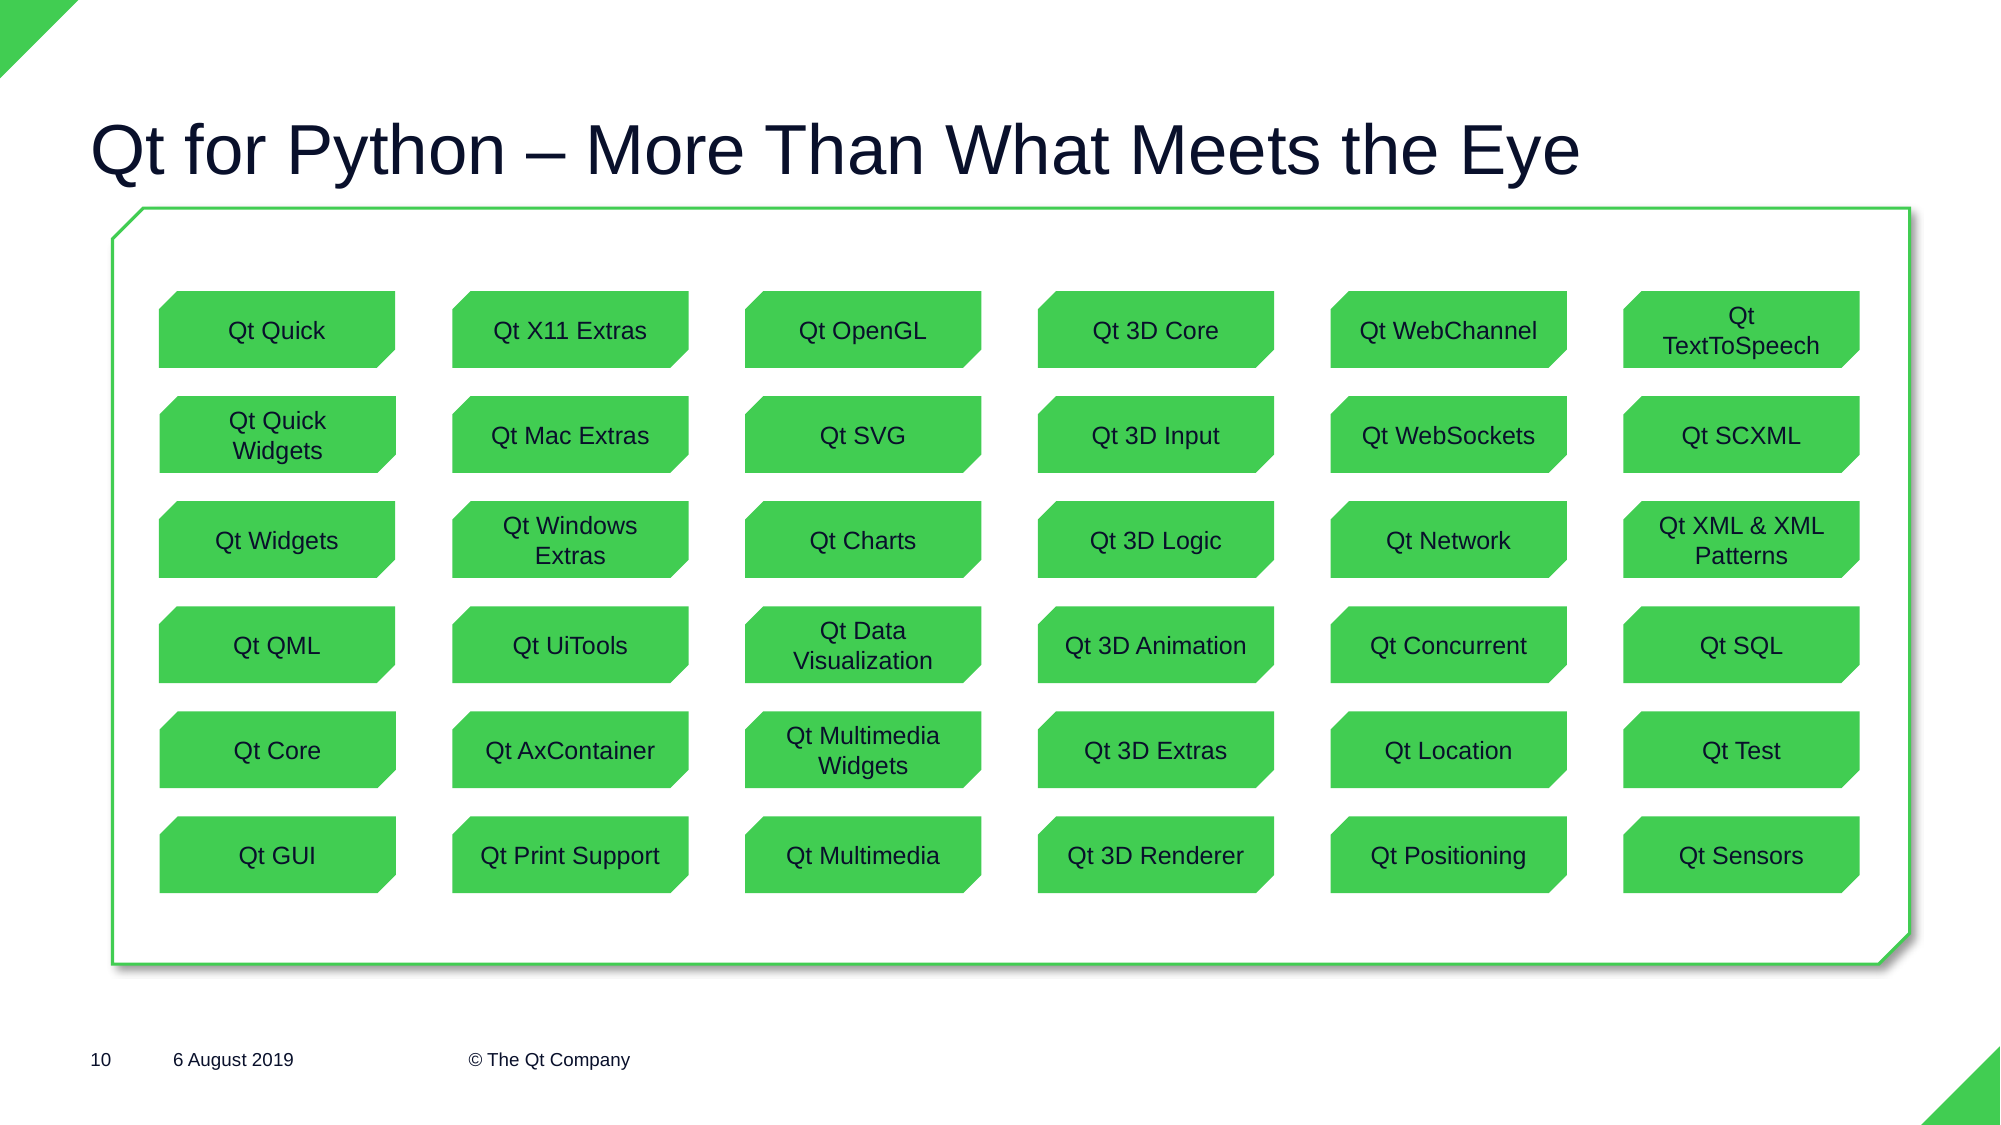

# Qt for Python – More Than What Meets the Eye

Qt Quick
Qt Quick Widgets
Qt Widgets
Qt QML
Qt Core
Qt GUI
Qt X11 Extras
Qt Mac Extras
Qt Windows Extras
Qt UiTools
Qt AxContainer
Qt Print Support
Qt OpenGL
Qt SVG
Qt Charts
Qt Data Visualization
Qt Multimedia Widgets
Qt Multimedia
Qt 3D Core
Qt 3D Input
Qt 3D Logic
Qt 3D Animation
Qt 3D Extras
Qt 3D Renderer
Qt WebChannel
Qt WebSockets
Qt Network
Qt Concurrent
Qt Location
Qt Positioning
Qt TextToSpeech
Qt SCXML
Qt XML & XML Patterns
Qt SQL
Qt Test
Qt Sensors
10
6 August 2019
© The Qt Company